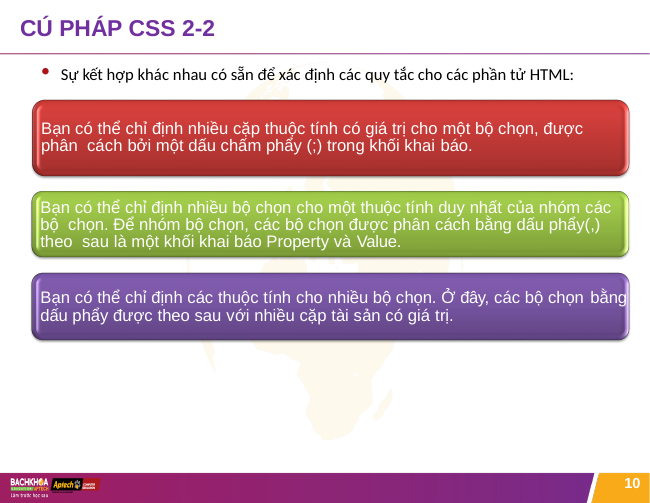

# CÚ PHÁP CSS 2-2
Sự kết hợp khác nhau có sẵn để xác định các quy tắc cho các phần tử HTML:

Bạn có thể chỉ định nhiều cặp thuộc tính có giá trị cho một bộ chọn, được phân  cách bởi một dấu chấm phẩy (;) trong khối khai báo.

Bạn có thể chỉ định nhiều bộ chọn cho một thuộc tính duy nhất của nhóm các bộ  chọn. Để nhóm bộ chọn, các bộ chọn được phân cách bằng dấu phẩy(,) theo  sau là một khối khai báo Property và Value.

Bạn có thể chỉ định các thuộc tính cho nhiều bộ chọn. Ở đây, các bộ chọn bằng
dấu phẩy được theo sau với nhiều cặp tài sản có giá trị.

10